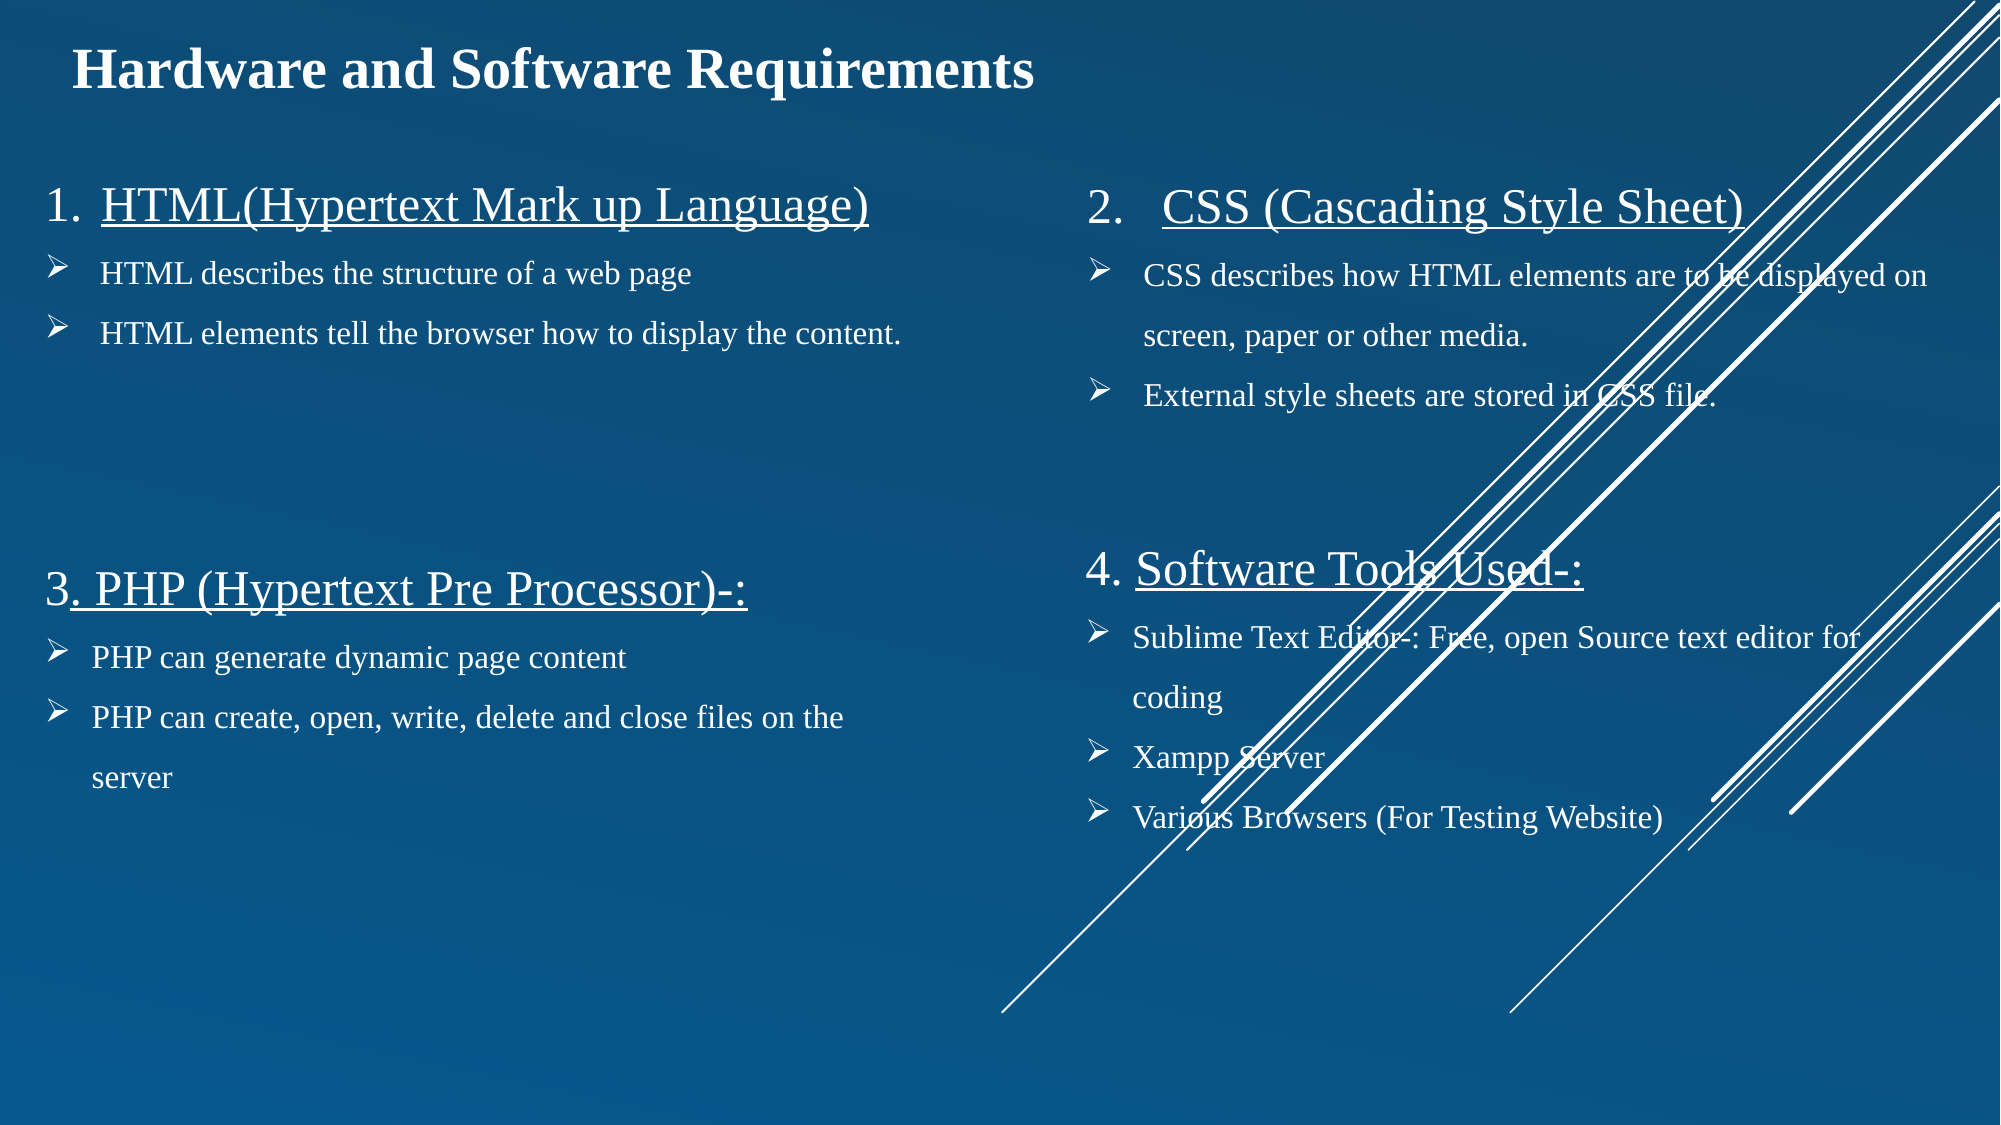

Hardware and Software Requirements
HTML(Hypertext Mark up Language)
 HTML describes the structure of a web page
 HTML elements tell the browser how to display the content.
CSS (Cascading Style Sheet)
CSS describes how HTML elements are to be displayed on screen, paper or other media.
External style sheets are stored in CSS file.
4. Software Tools Used-:
Sublime Text Editor-: Free, open Source text editor for coding
Xampp Server
Various Browsers (For Testing Website)
3. PHP (Hypertext Pre Processor)-:
PHP can generate dynamic page content
PHP can create, open, write, delete and close files on the server